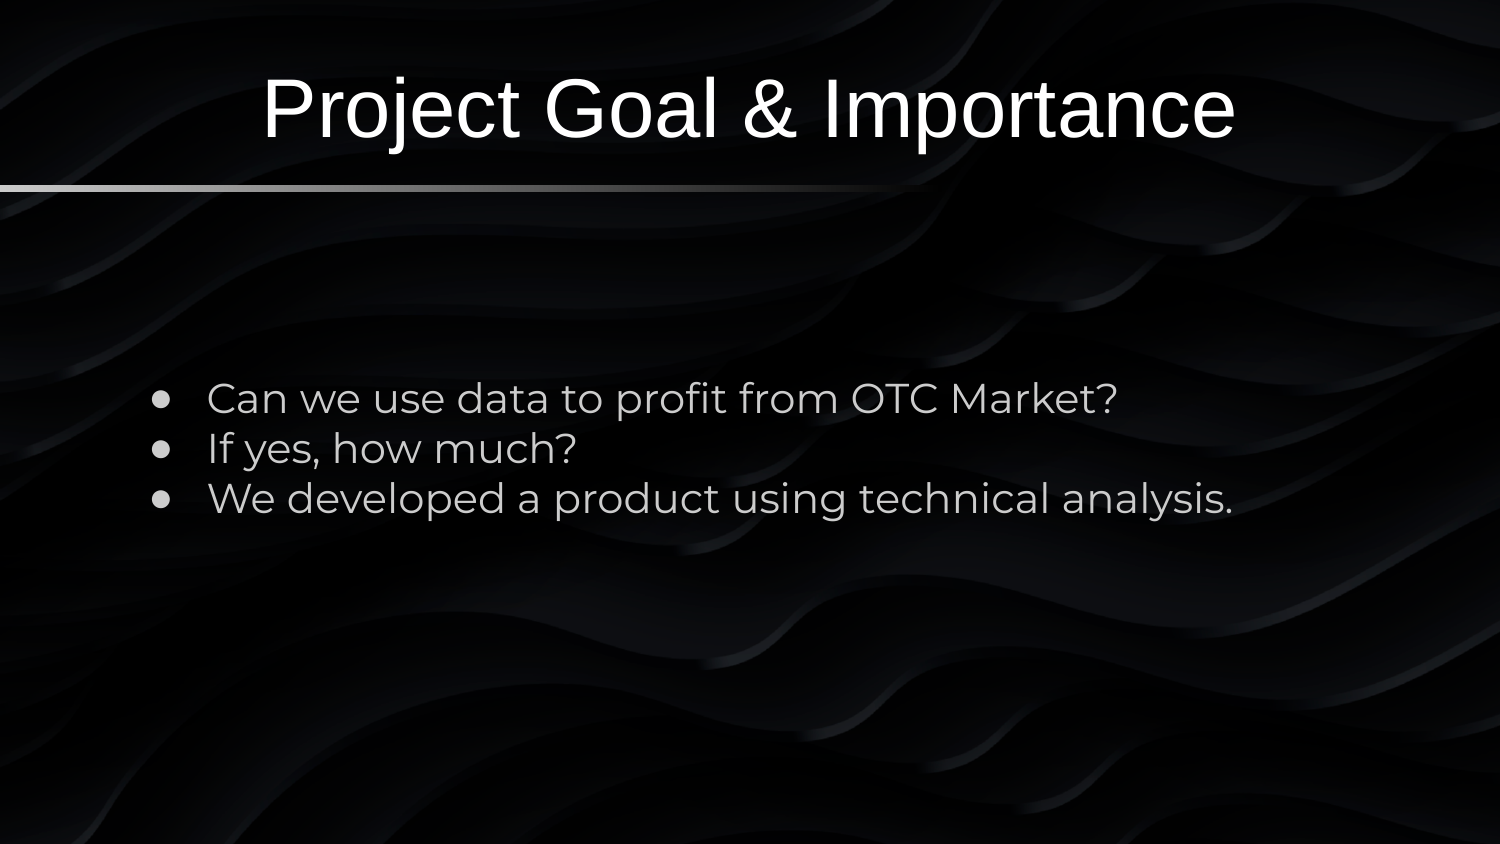

# Project Goal & Importance
Can we use data to profit from OTC Market?
If yes, how much?
We developed a product using technical analysis.